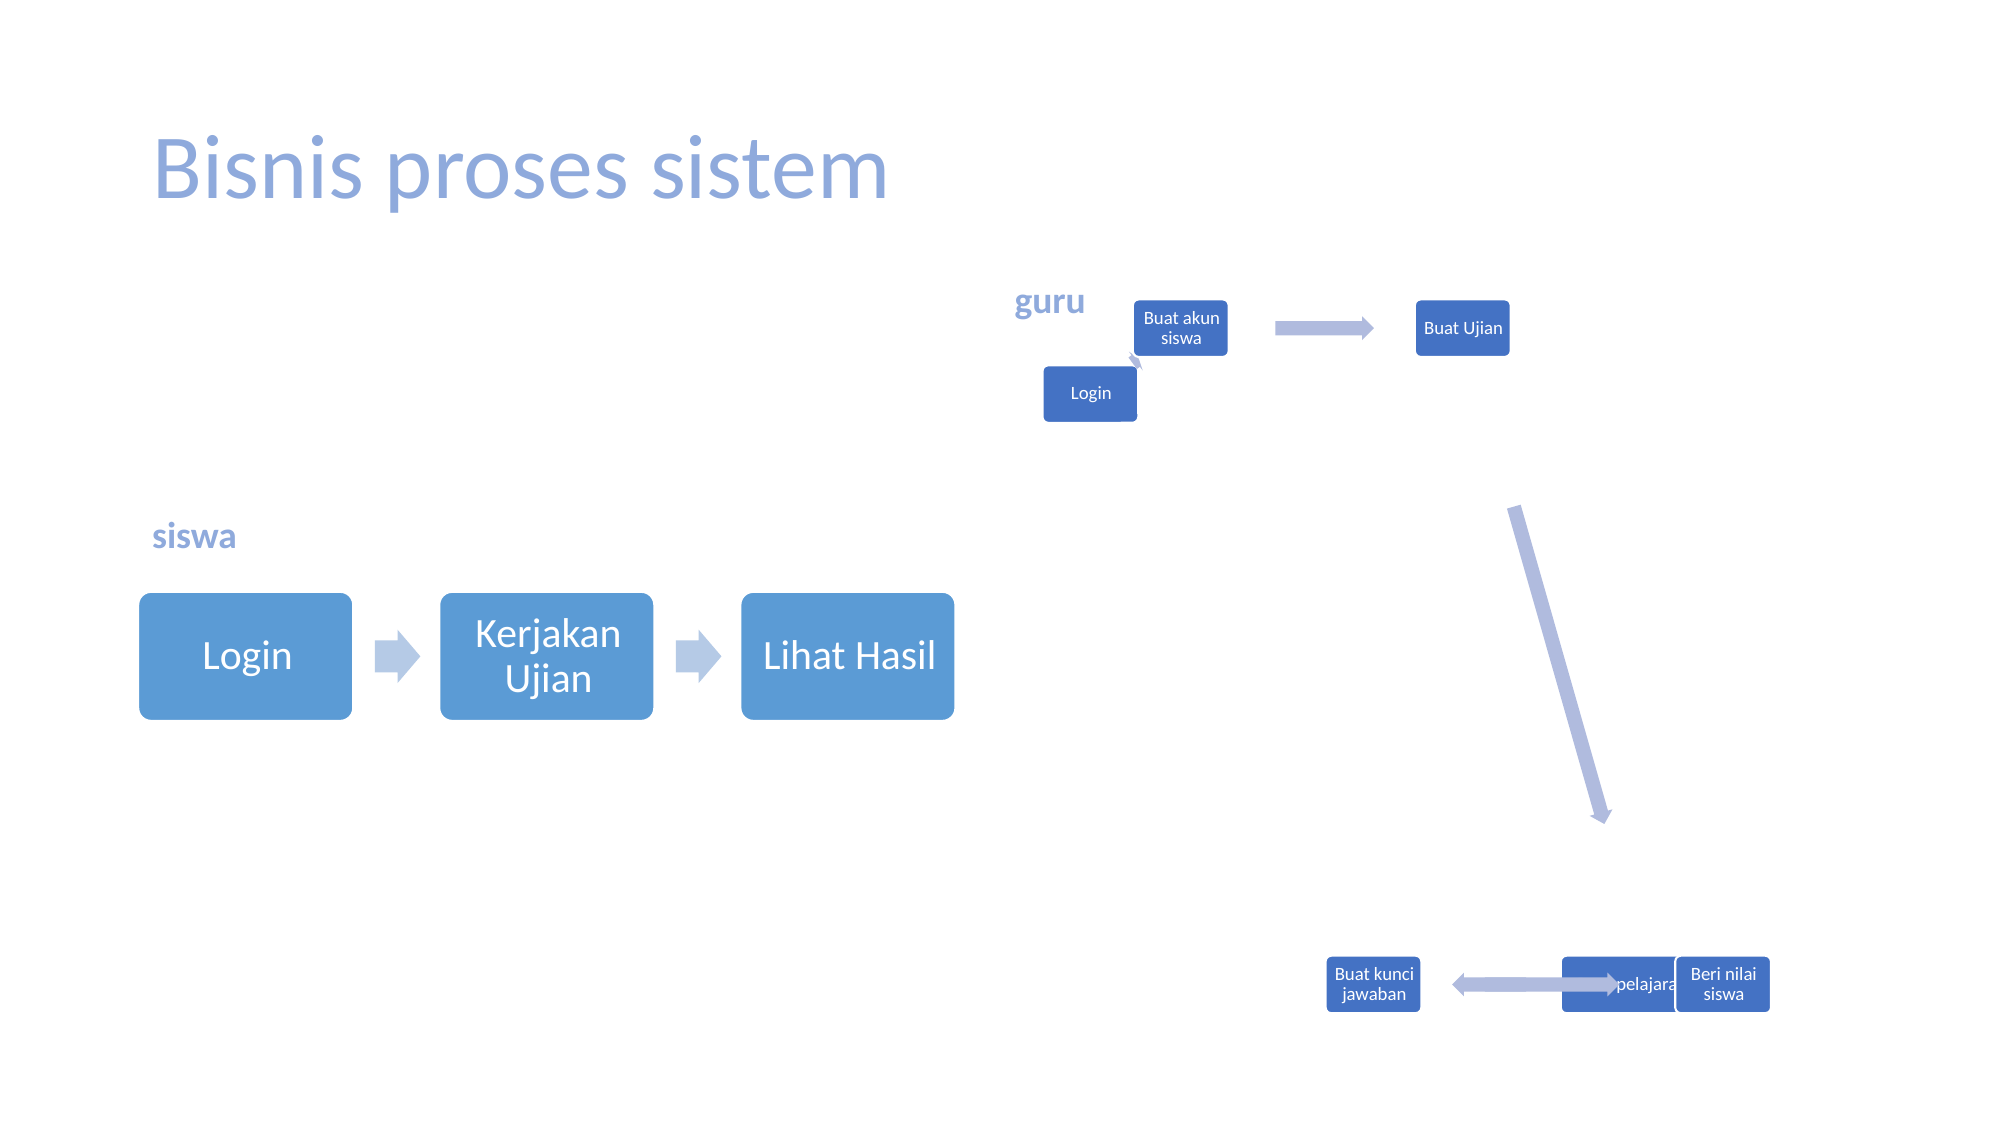

# Bisnis proses sistem
guru
Login

Kerjakan Ujian

Lihat Hasil
Login

Buat akun siswa

Buat Ujian

Buat pelajaran/soal

Buat kunci jawaban

Beri nilai siswa
siswa